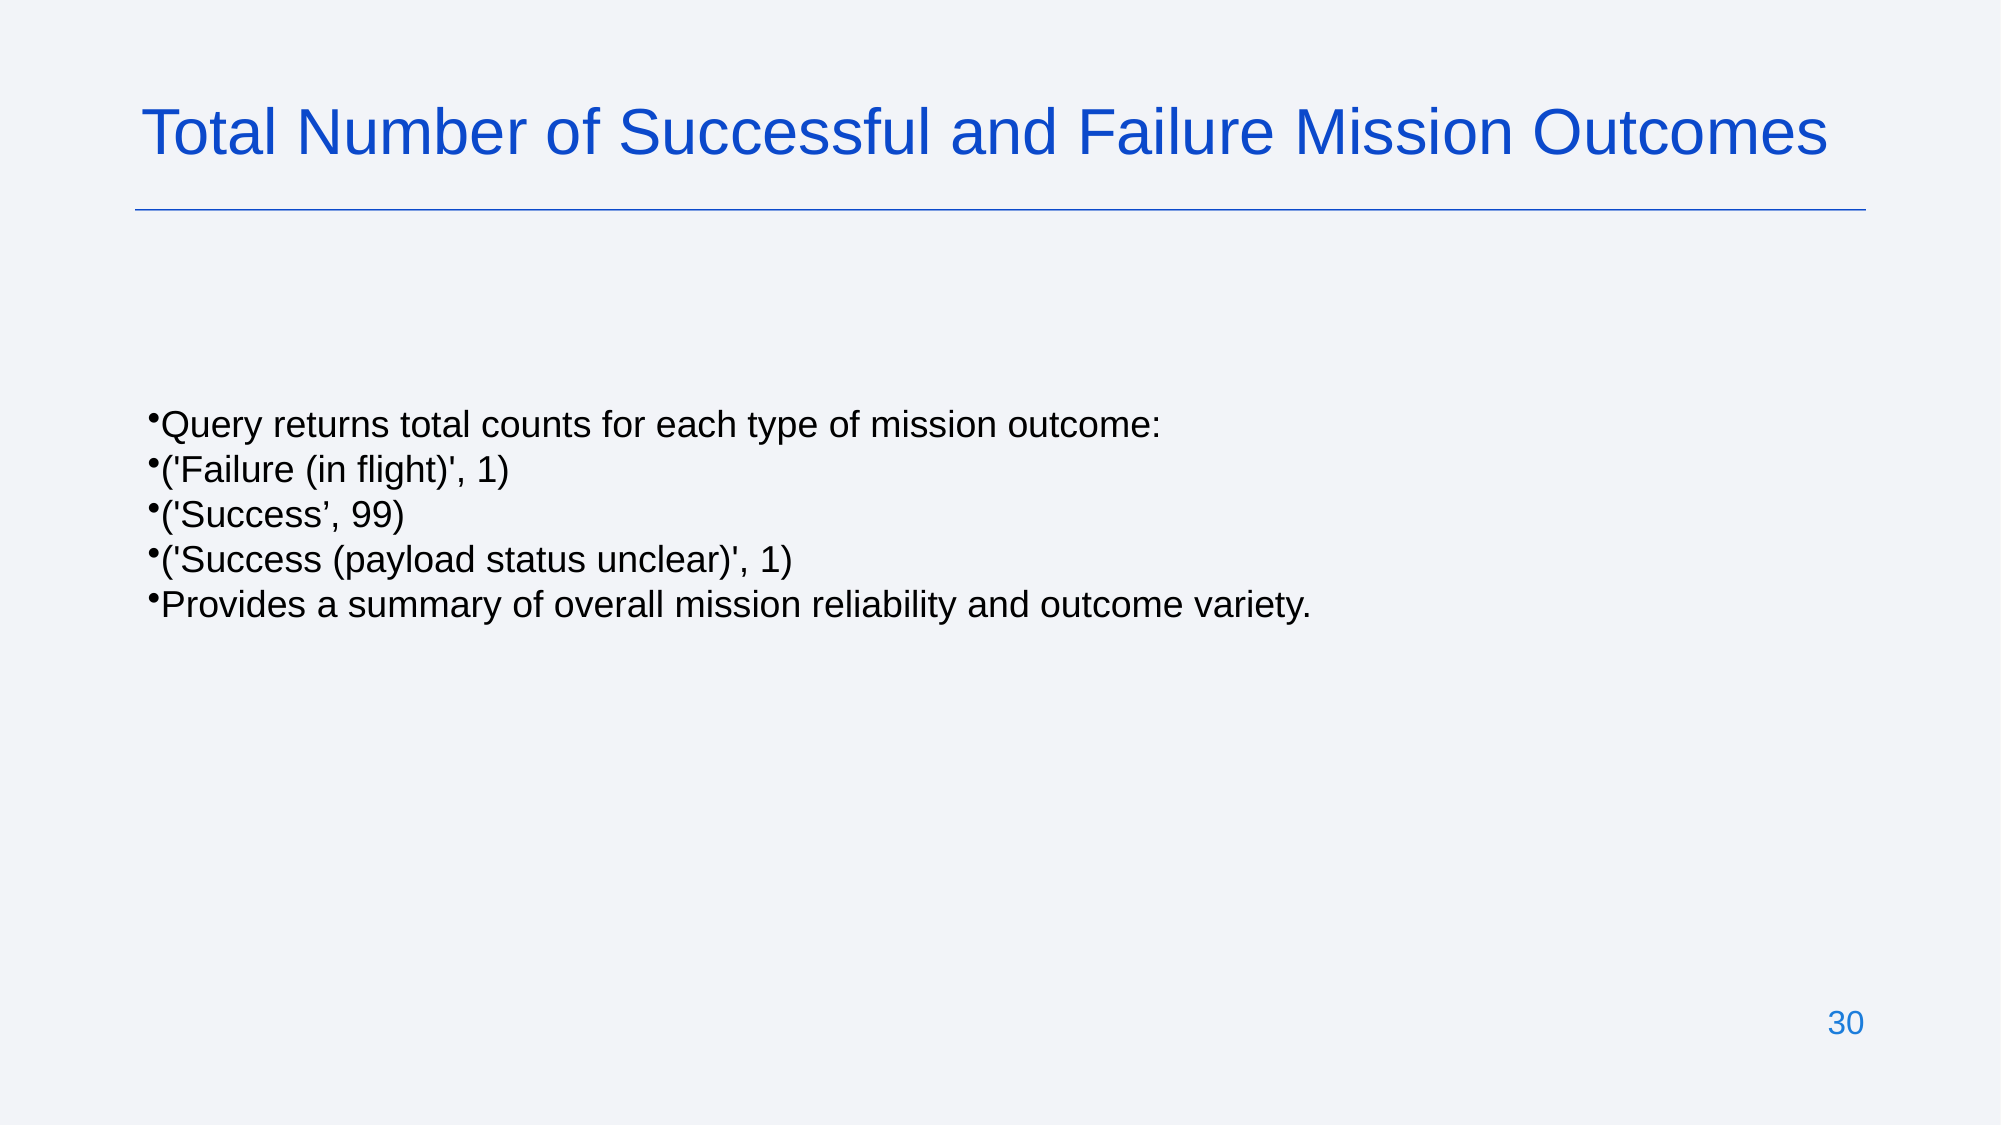

Total Number of Successful and Failure Mission Outcomes
Query returns total counts for each type of mission outcome:
('Failure (in flight)', 1)
('Success’, 99)
('Success (payload status unclear)', 1)
Provides a summary of overall mission reliability and outcome variety.
30
#